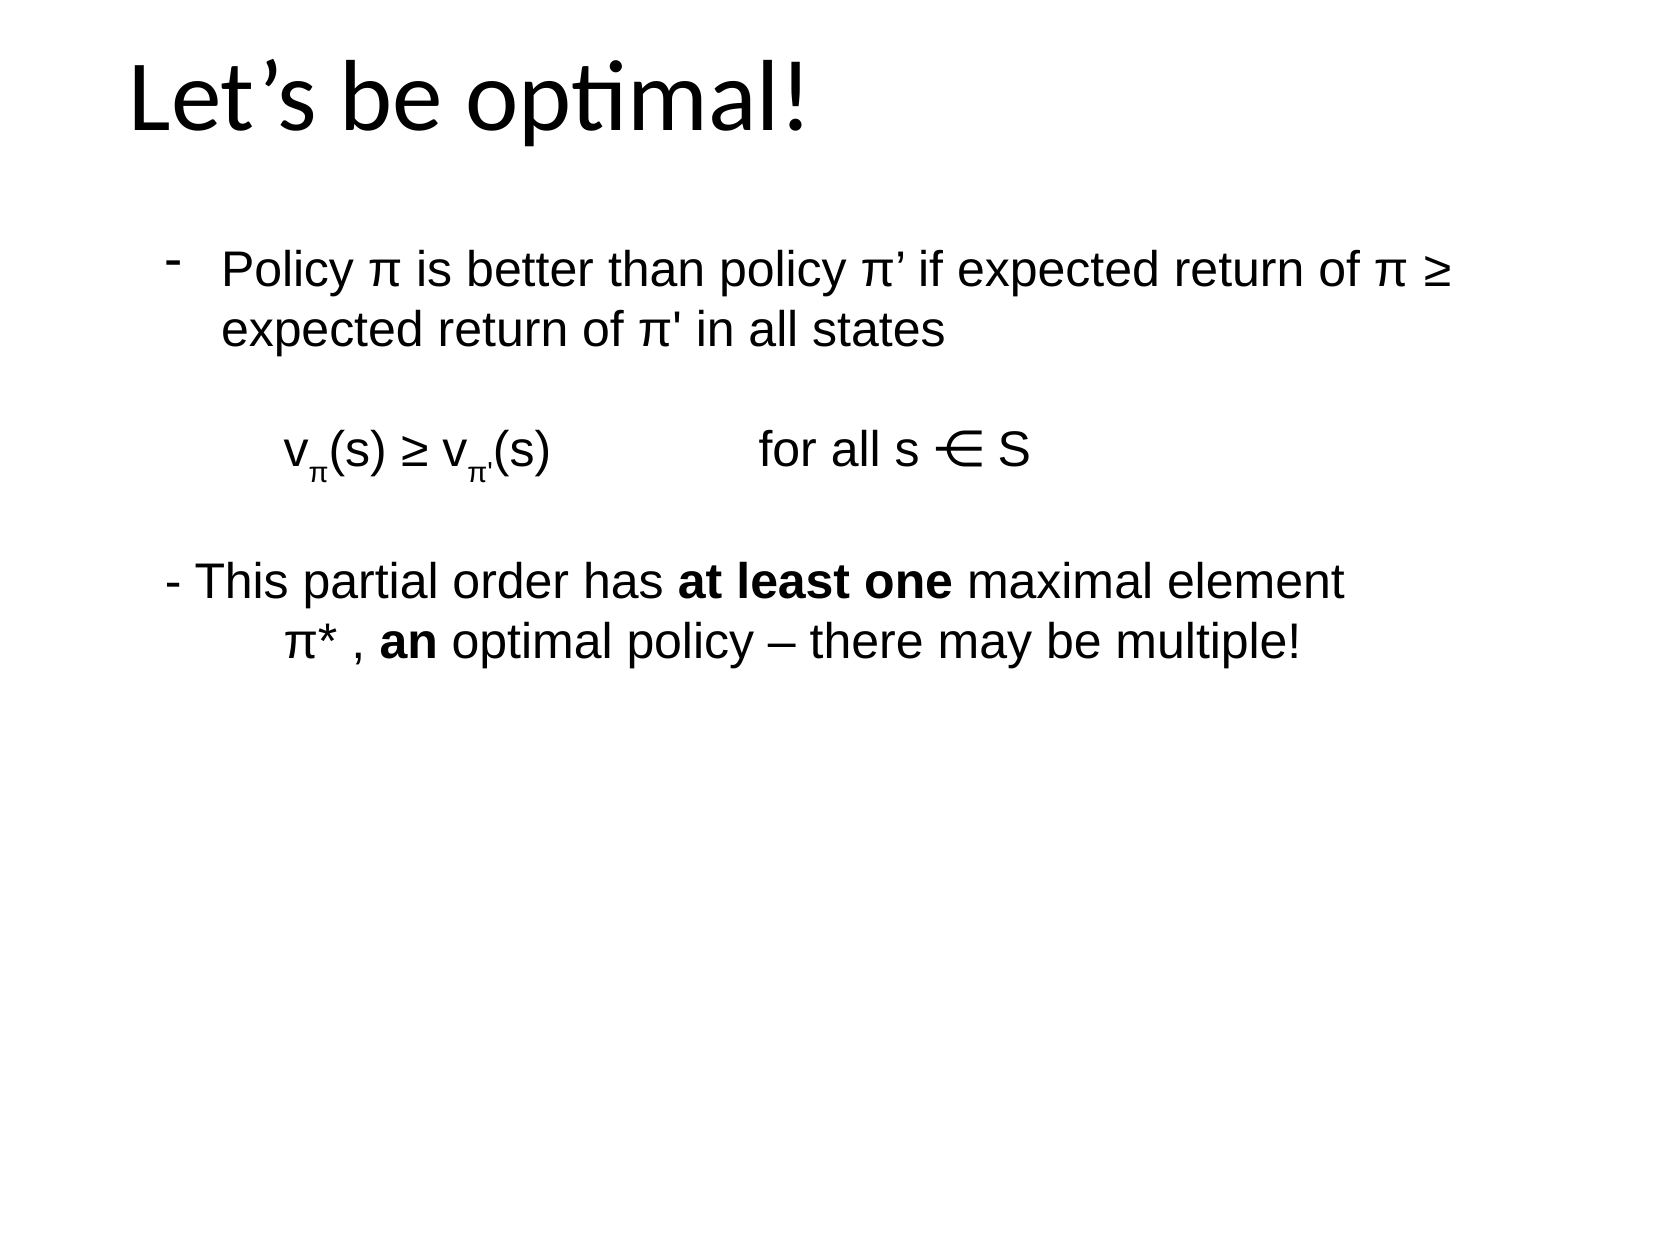

# Let’s be optimal!
Policy π is better than policy π’ if expected return of π ≥ expected return of π' in all states
	vπ(s) ≥ vπ'(s)		for all s ⋲ S

- This partial order has at least one maximal element
	π* , an optimal policy – there may be multiple!